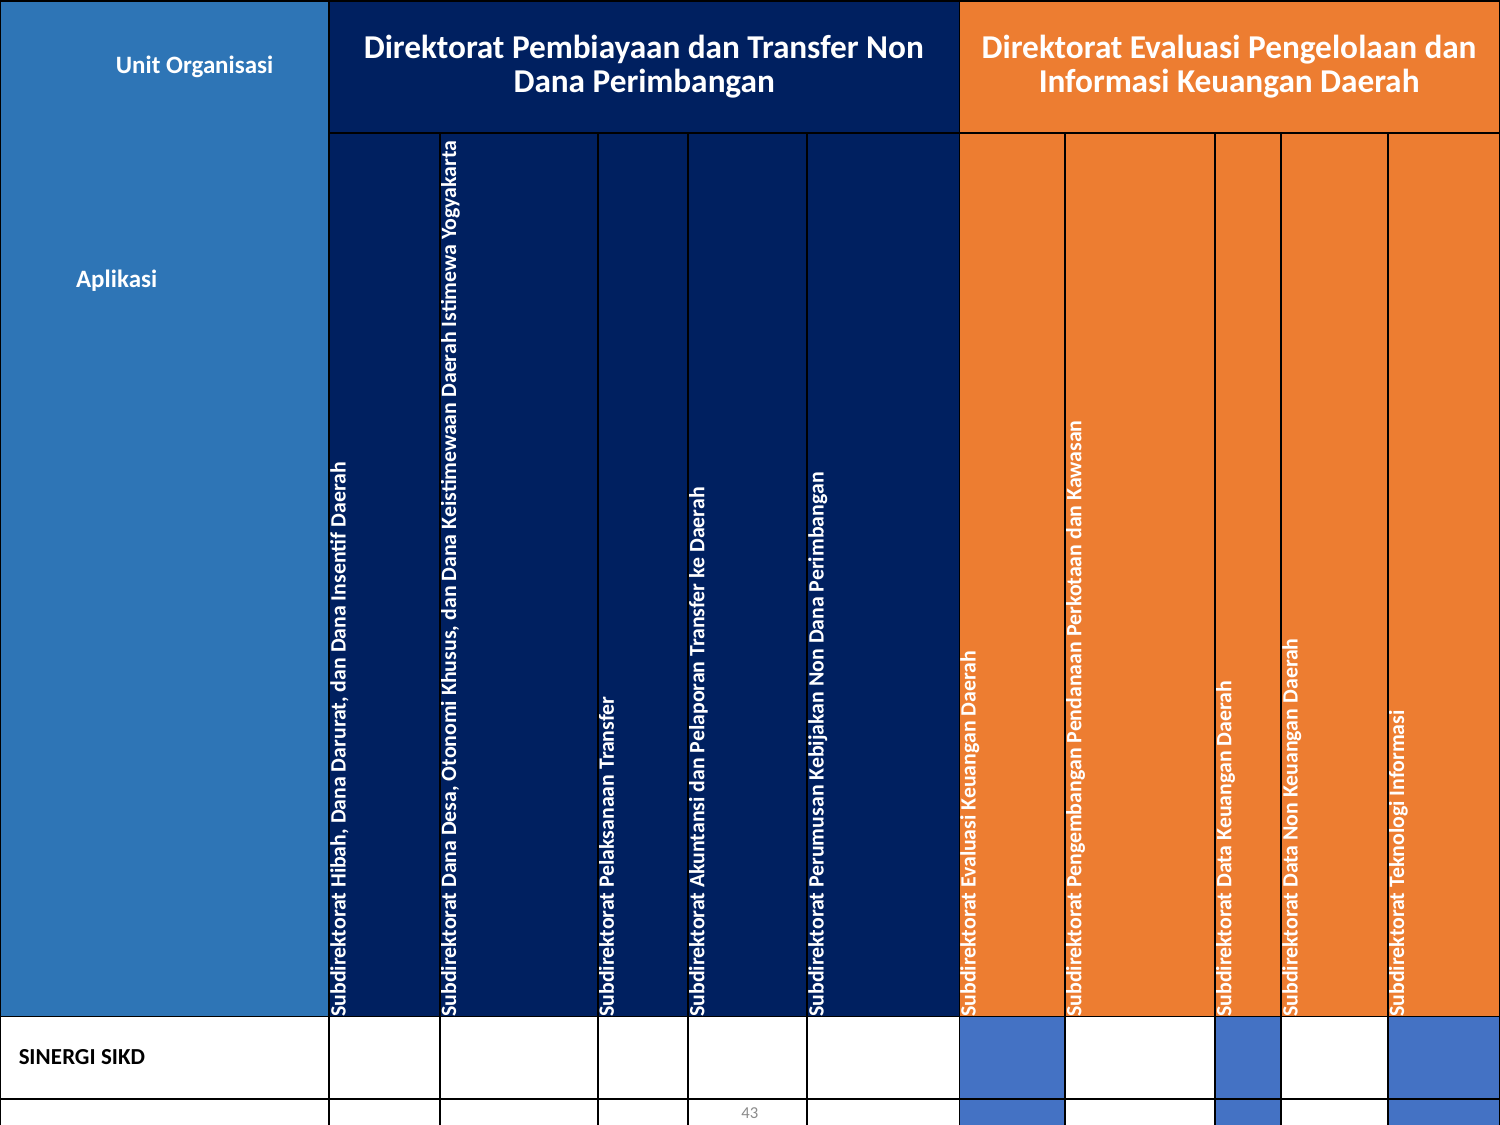

|  | Direktorat Pembiayaan dan Transfer Non Dana Perimbangan |  |  |  |  | Direktorat Evaluasi Pengelolaan dan Informasi Keuangan Daerah |  |  |  |  |
| --- | --- | --- | --- | --- | --- | --- | --- | --- | --- | --- |
|  | Subdirektorat Hibah, Dana Darurat, dan Dana Insentif Daerah | Subdirektorat Dana Desa, Otonomi Khusus, dan Dana Keistimewaan Daerah Istimewa Yogyakarta | Subdirektorat Pelaksanaan Transfer | Subdirektorat Akuntansi dan Pelaporan Transfer ke Daerah | Subdirektorat Perumusan Kebijakan Non Dana Perimbangan | Subdirektorat Evaluasi Keuangan Daerah | Subdirektorat Pengembangan Pendanaan Perkotaan dan Kawasan | Subdirektorat Data Keuangan Daerah | Subdirektorat Data Non Keuangan Daerah | Subdirektorat Teknologi Informasi |
| SINERGI SIKD |  |  |  |  |  |  |  |  |  |  |
| SINERGI NASIONAL |  |  |  |  |  |  |  |  |  |  |
| Dana Desa |  |  |  |  |  |  |  |  |  |  |
| Core SIKD |  |  |  |  |  |  |  |  |  |  |
| Simulasi Dana Desa |  |  |  |  |  |  |  |  |  |  |
| DAKPRO |  |  |  |  |  | 1 |  |  |  |  |
| Pelaksanaan Transfer II |  |  |  |  |  |  |  |  |  |  |
| SIMTRADA |  |  |  |  |  |  |  |  |  |  |
| Simpatik Web |  |  |  |  |  |  |  |  |  |  |
| SOKLIN |  |  |  |  |  |  |  |  |  |  |
Unit Organisasi
Aplikasi
43